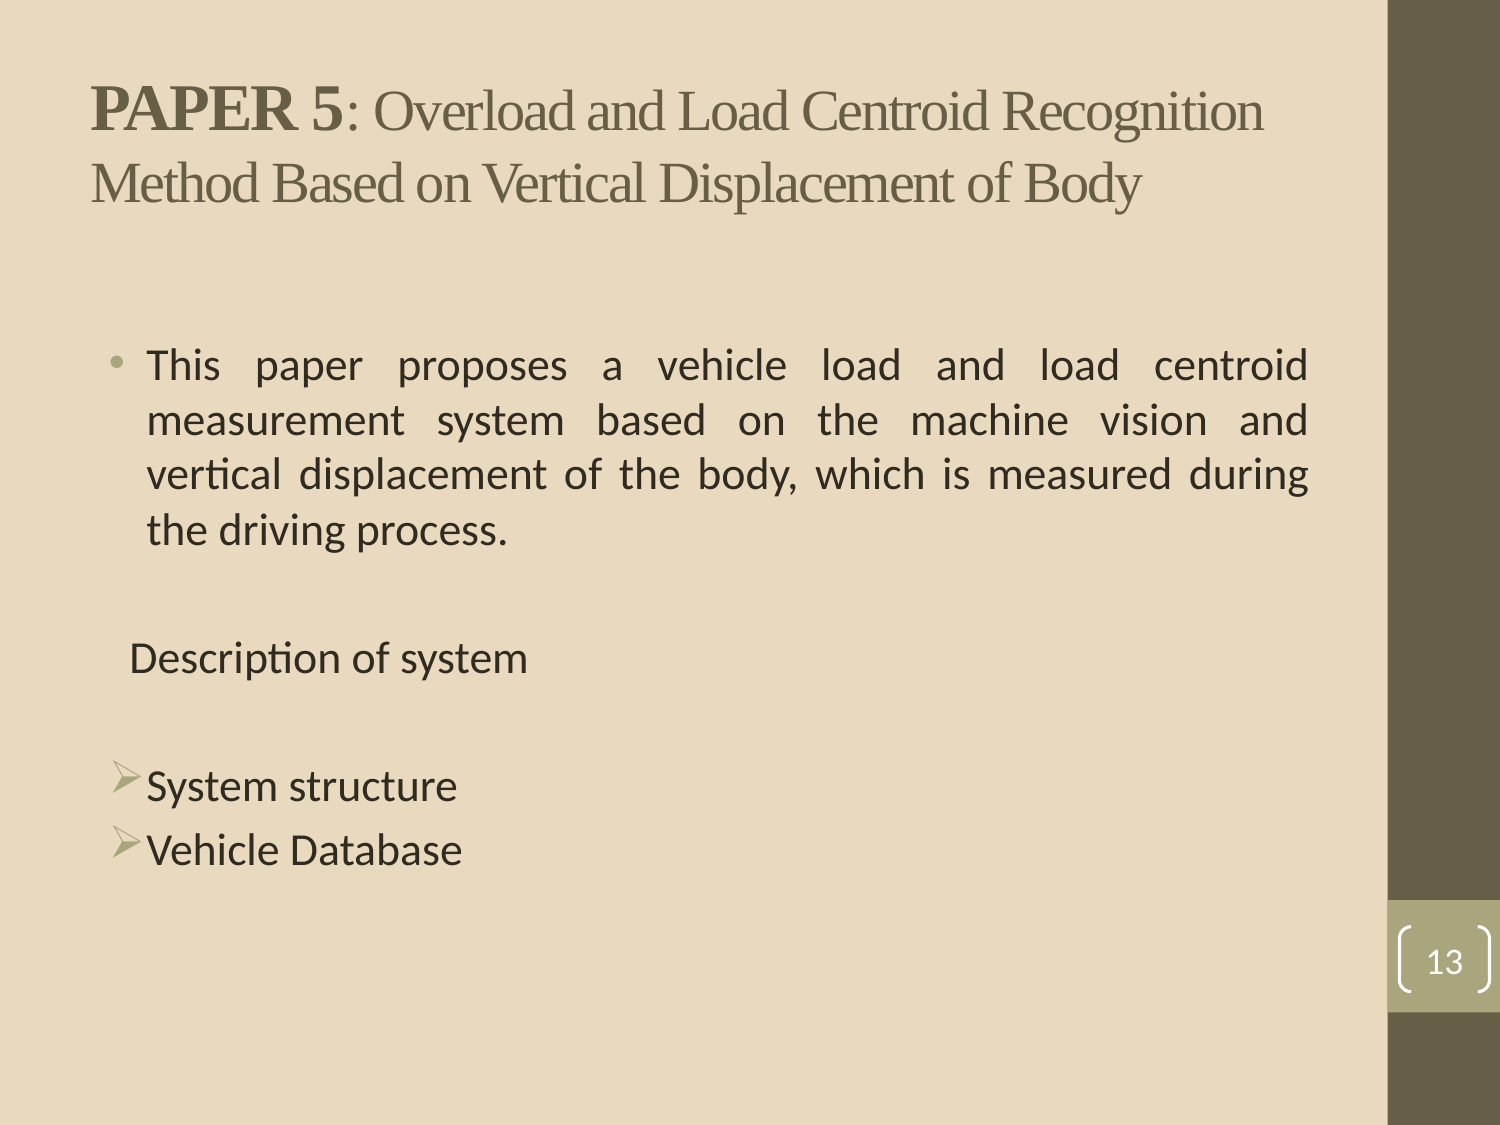

# PAPER 5: Overload and Load Centroid Recognition Method Based on Vertical Displacement of Body

This paper proposes a vehicle load and load centroid measurement system based on the machine vision and vertical displacement of the body, which is measured during the driving process.

  Description of system

System structure
Vehicle Database

13